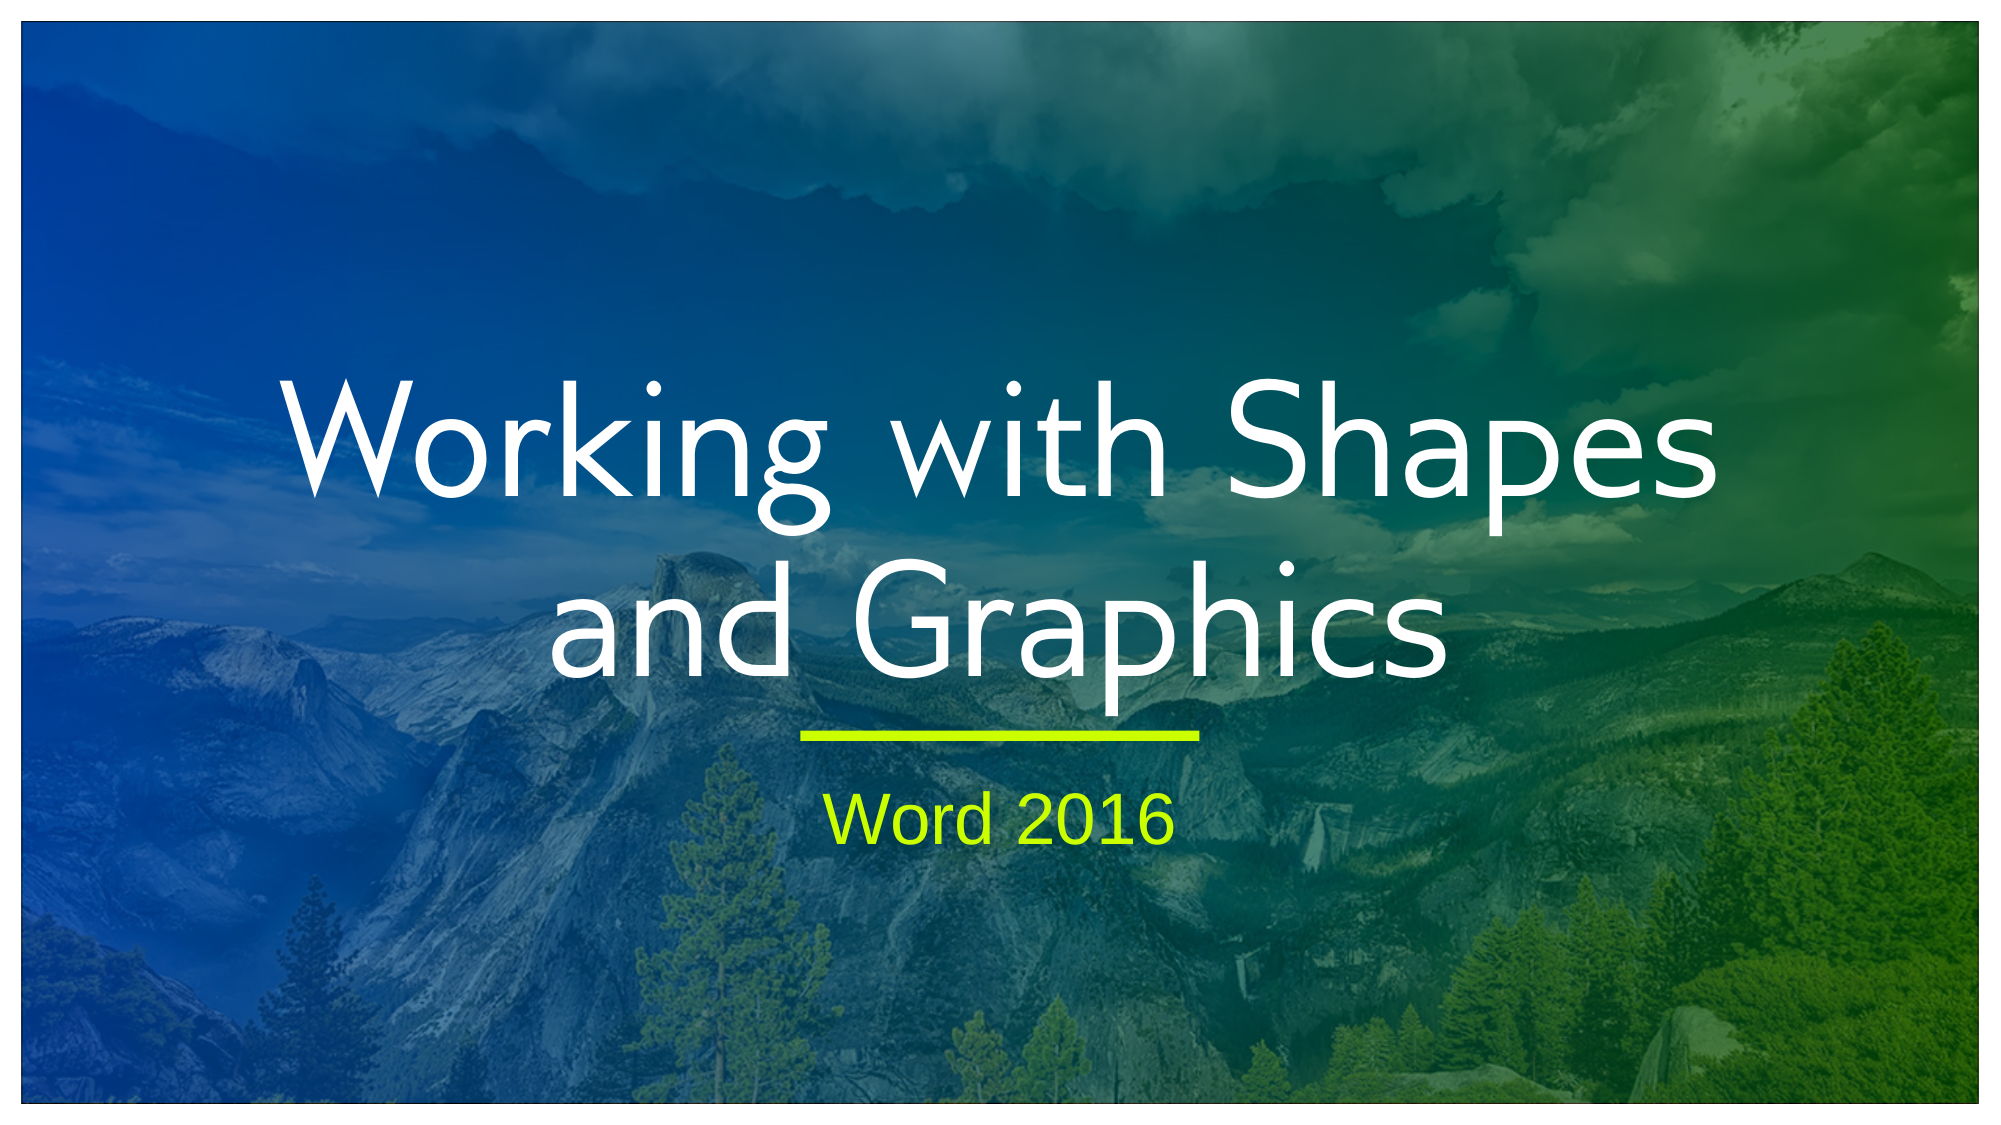

# Working with Shapes and Graphics
Word 2016